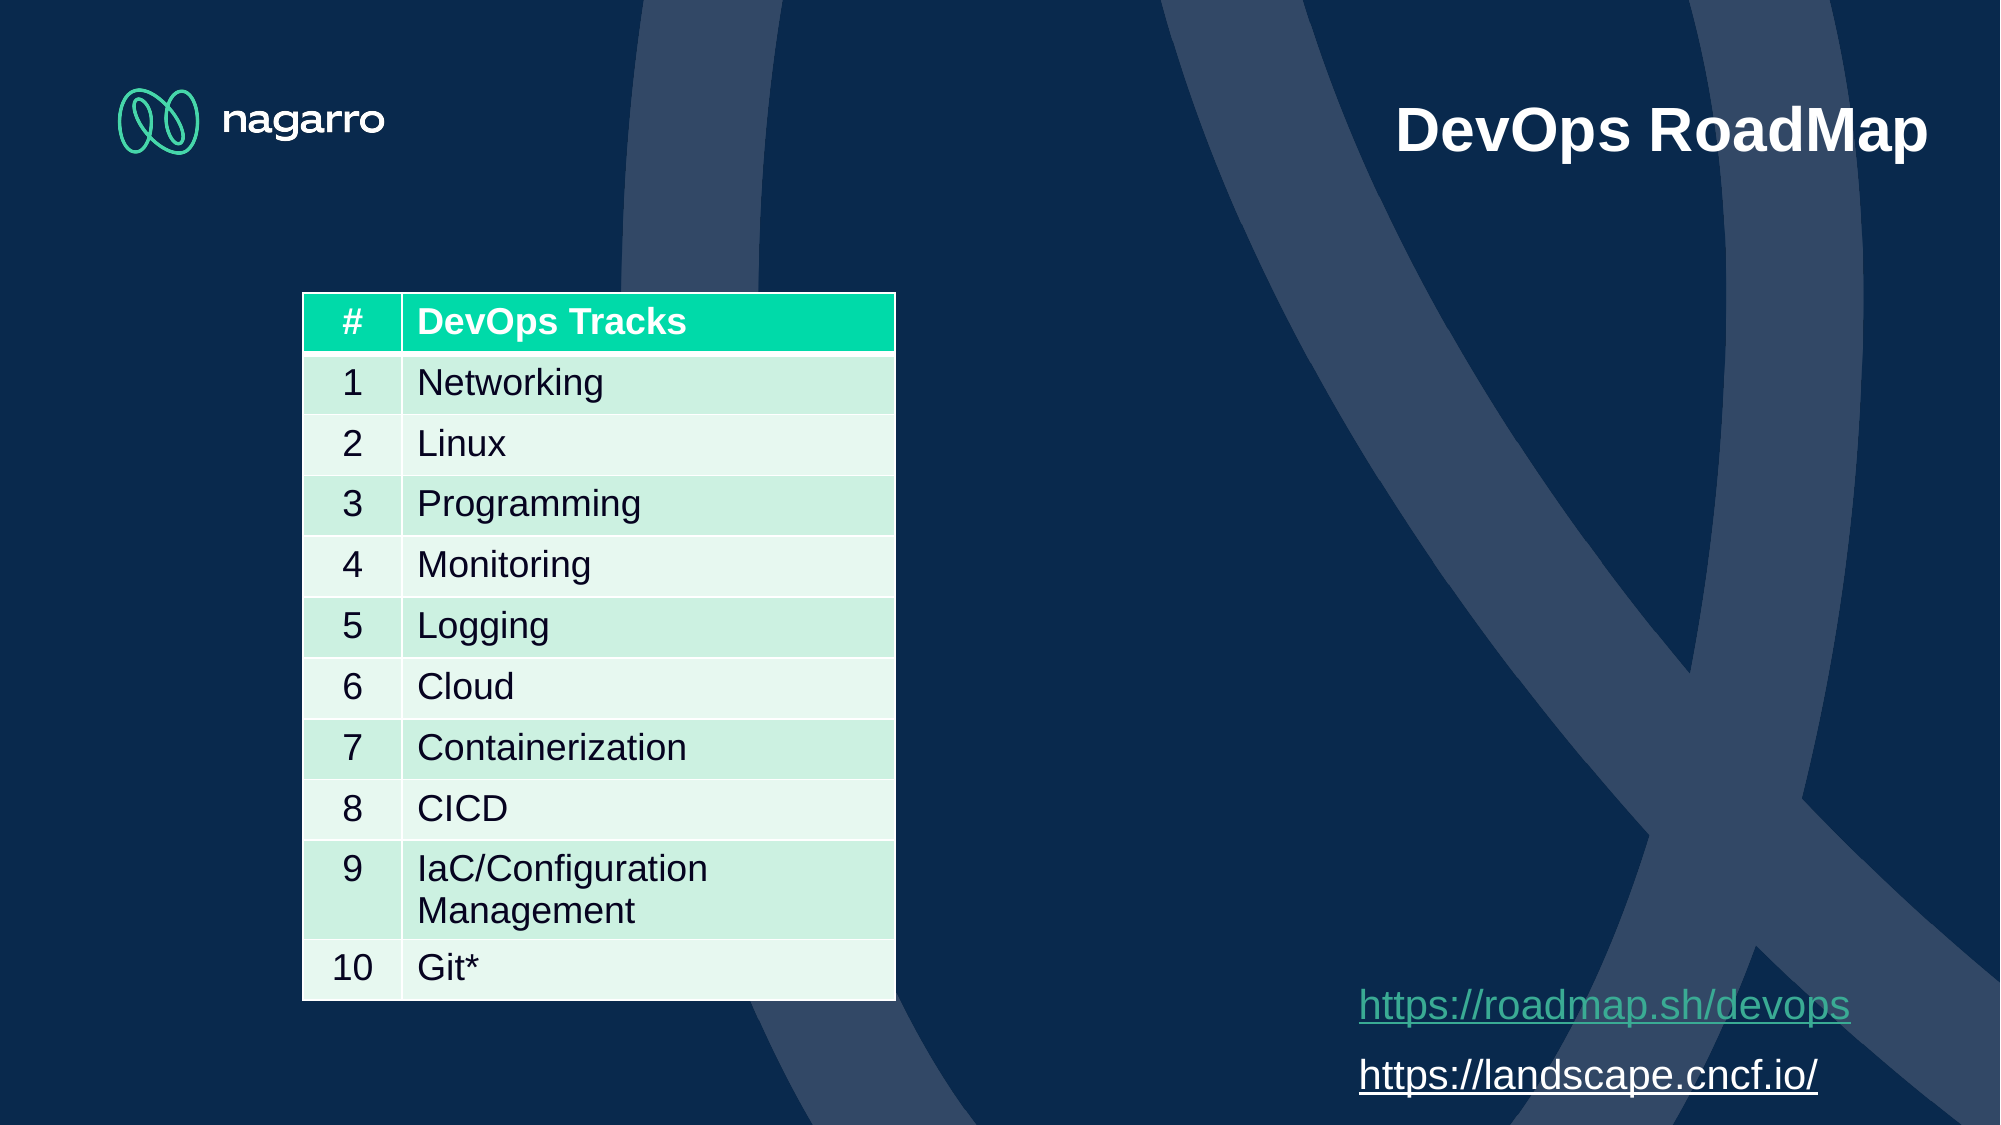

# DevOps RoadMap
| # | DevOps Tracks |
| --- | --- |
| 1 | Networking |
| 2 | Linux |
| 3 | Programming |
| 4 | Monitoring |
| 5 | Logging |
| 6 | Cloud |
| 7 | Containerization |
| 8 | CICD |
| 9 | IaC/Configuration Management |
| 10 | Git\* |
https://roadmap.sh/devops
https://landscape.cncf.io/